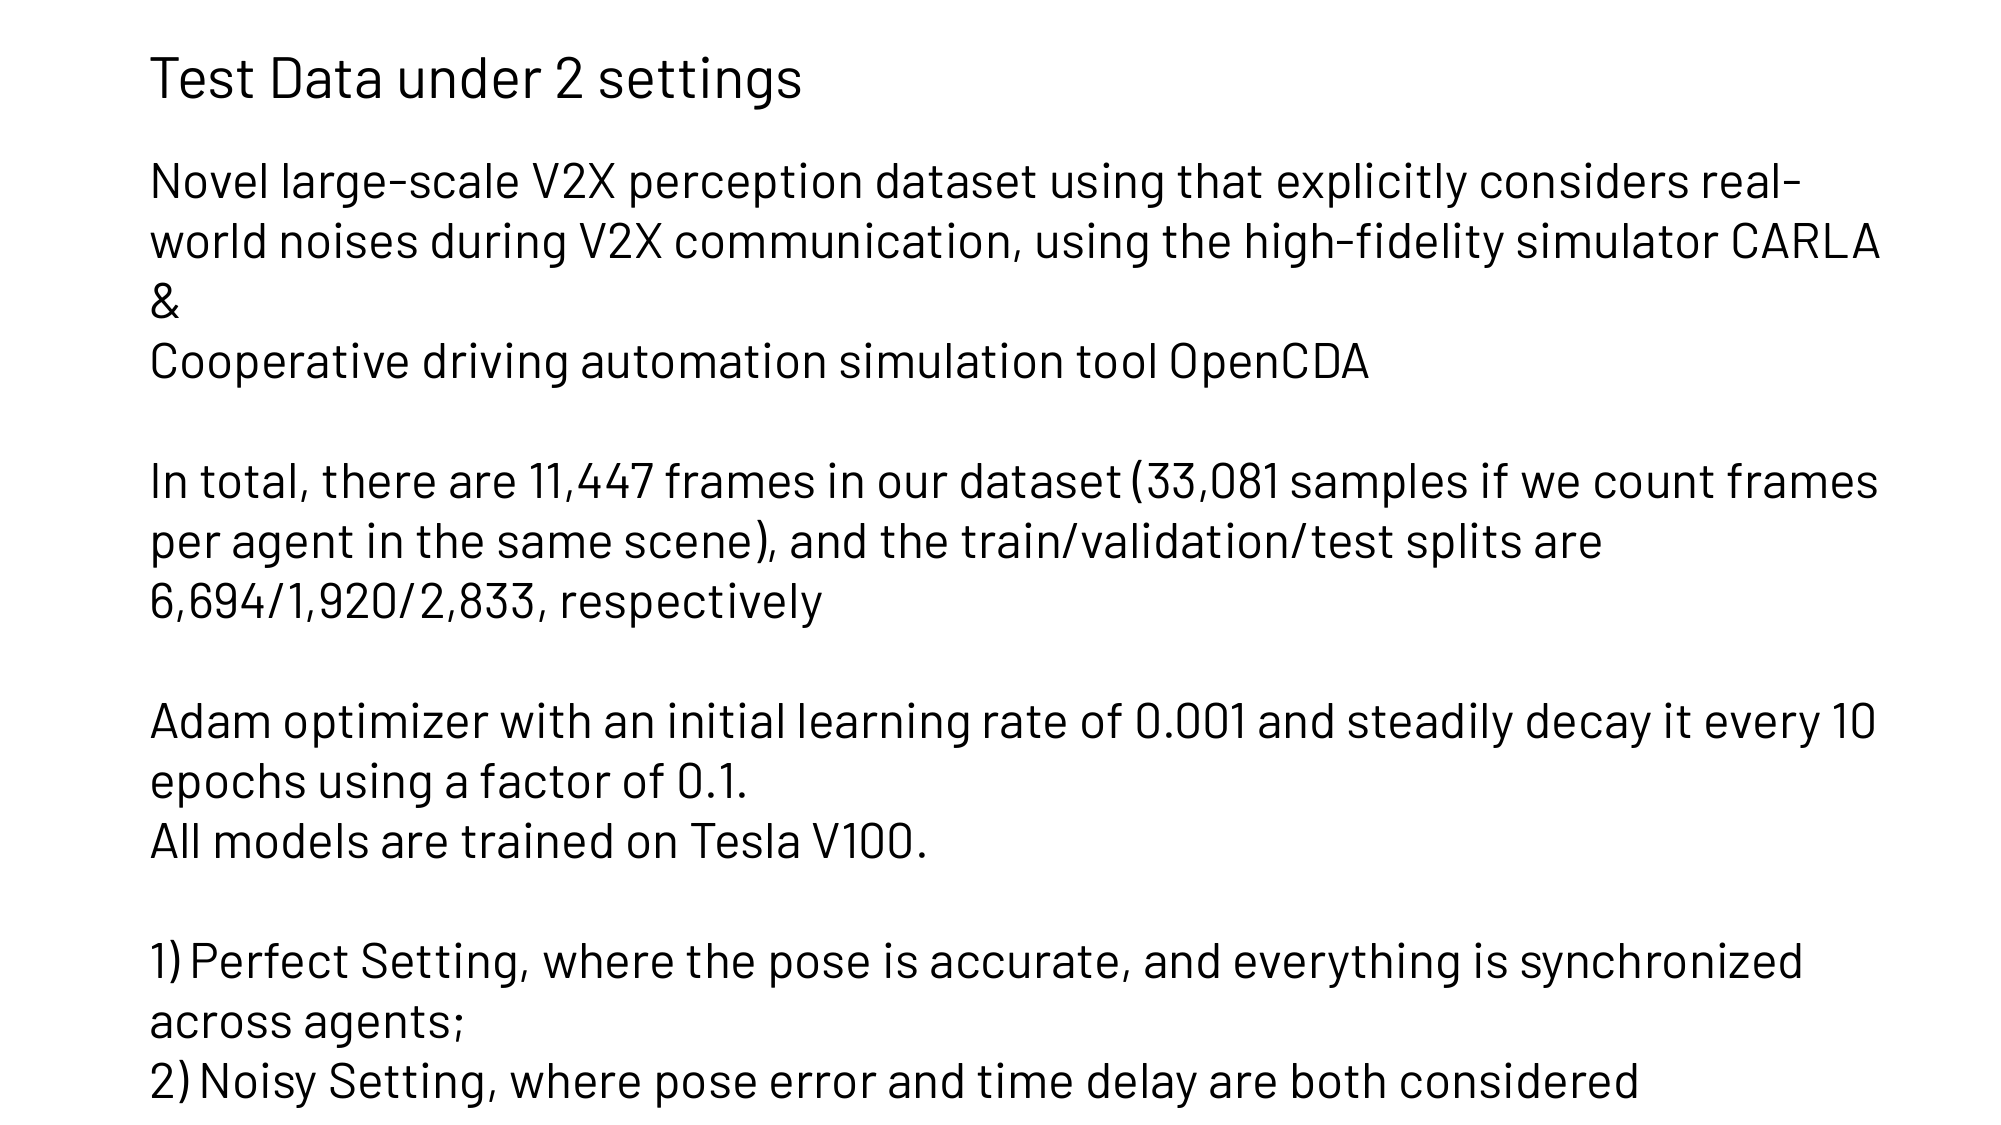

Test Data under 2 settings
Novel large-scale V2X perception dataset using that explicitly considers real-world noises during V2X communication, using the high-fidelity simulator CARLA &
Cooperative driving automation simulation tool OpenCDA

In total, there are 11,447 frames in our dataset (33,081 samples if we count frames per agent in the same scene), and the train/validation/test splits are 6,694/1,920/2,833, respectively

Adam optimizer with an initial learning rate of 0.001 and steadily decay it every 10 epochs using a factor of 0.1.
All models are trained on Tesla V100.

1) Perfect Setting, where the pose is accurate, and everything is synchronized across agents;
2) Noisy Setting, where pose error and time delay are both considered